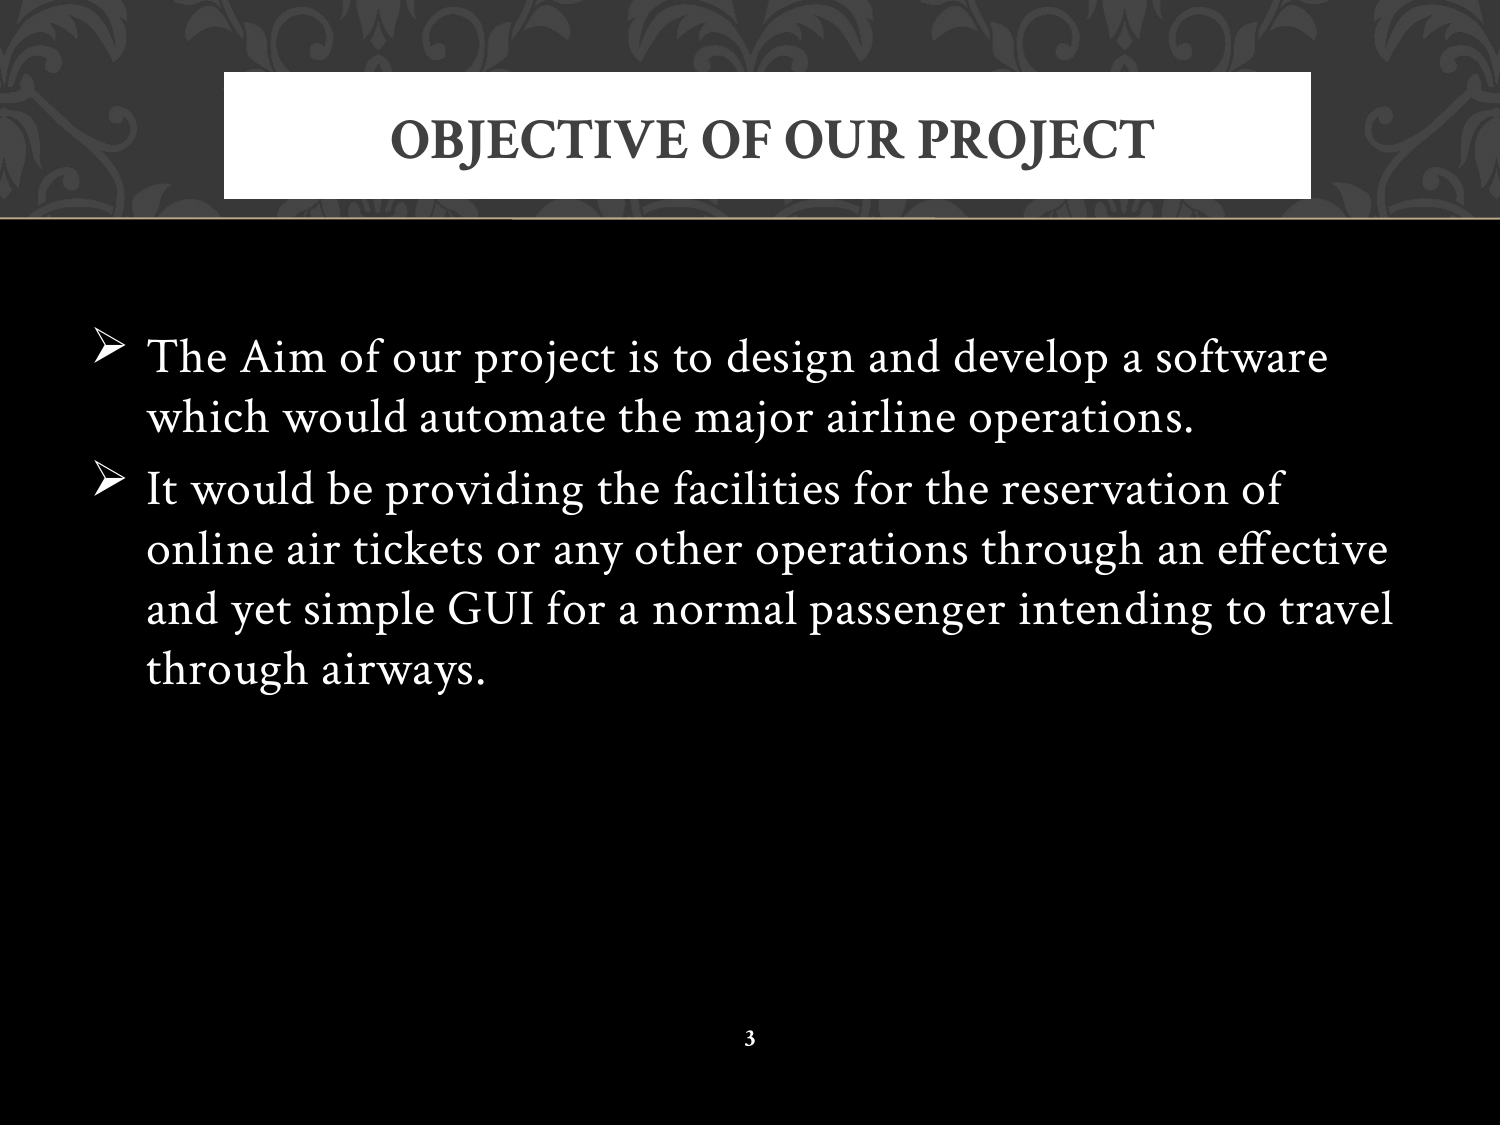

# OBJECTIVE OF OUR PROJECT
The Aim of our project is to design and develop a software which would automate the major airline operations.
It would be providing the facilities for the reservation of online air tickets or any other operations through an effective and yet simple GUI for a normal passenger intending to travel through airways.
3